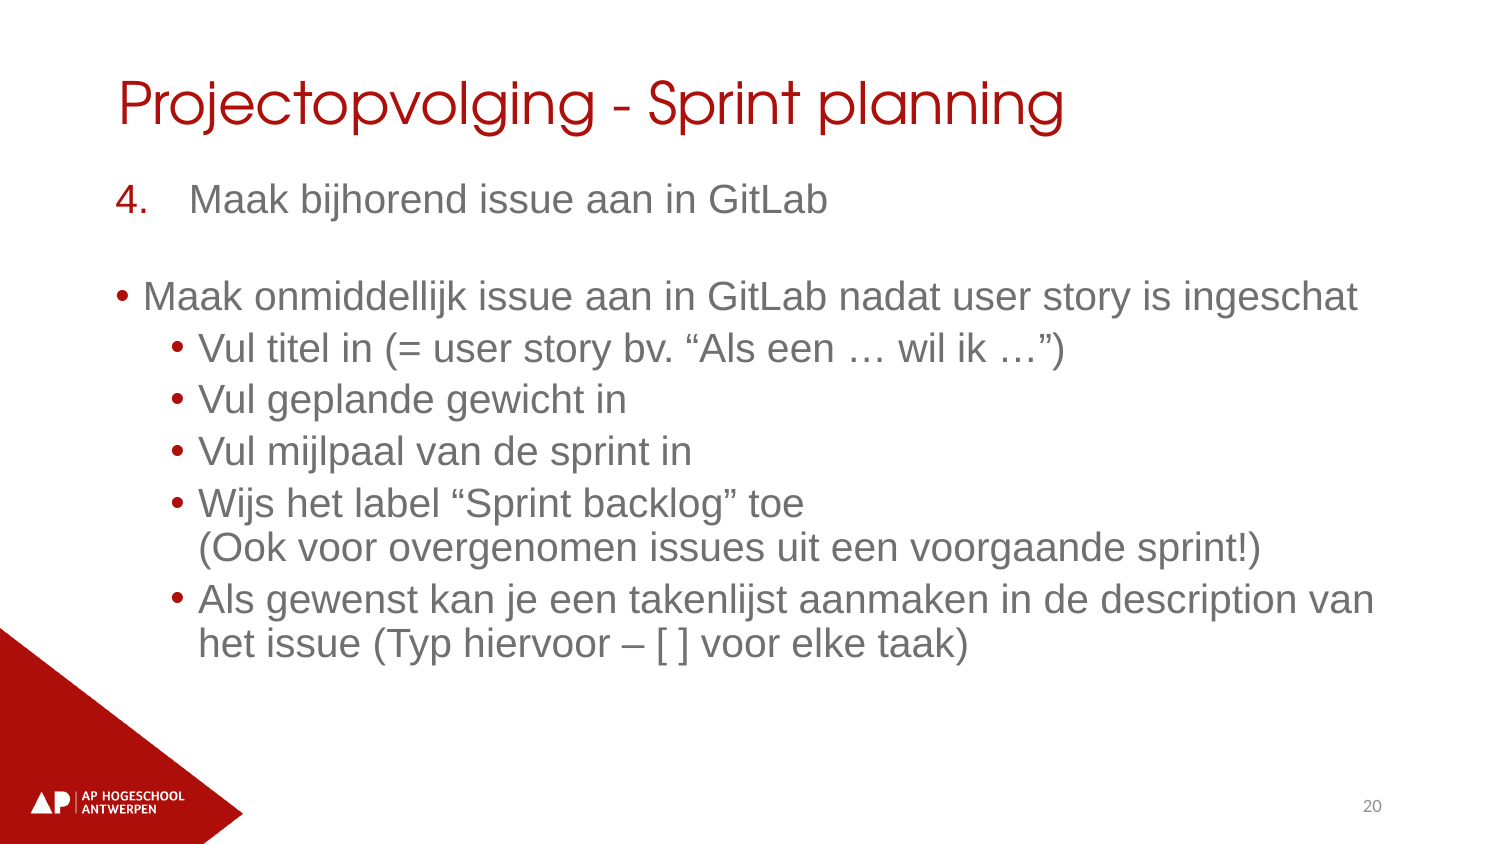

# Projectopvolging - Sprint planning
Maak bijhorend issue aan in GitLab

Maak onmiddellijk issue aan in GitLab nadat user story is ingeschat
Vul titel in (= user story bv. “Als een … wil ik …”)
Vul geplande gewicht in
Vul mijlpaal van de sprint in
Wijs het label “Sprint backlog” toe
(Ook voor overgenomen issues uit een voorgaande sprint!)
Als gewenst kan je een takenlijst aanmaken in de description van het issue (Typ hiervoor – [ ] voor elke taak)

20